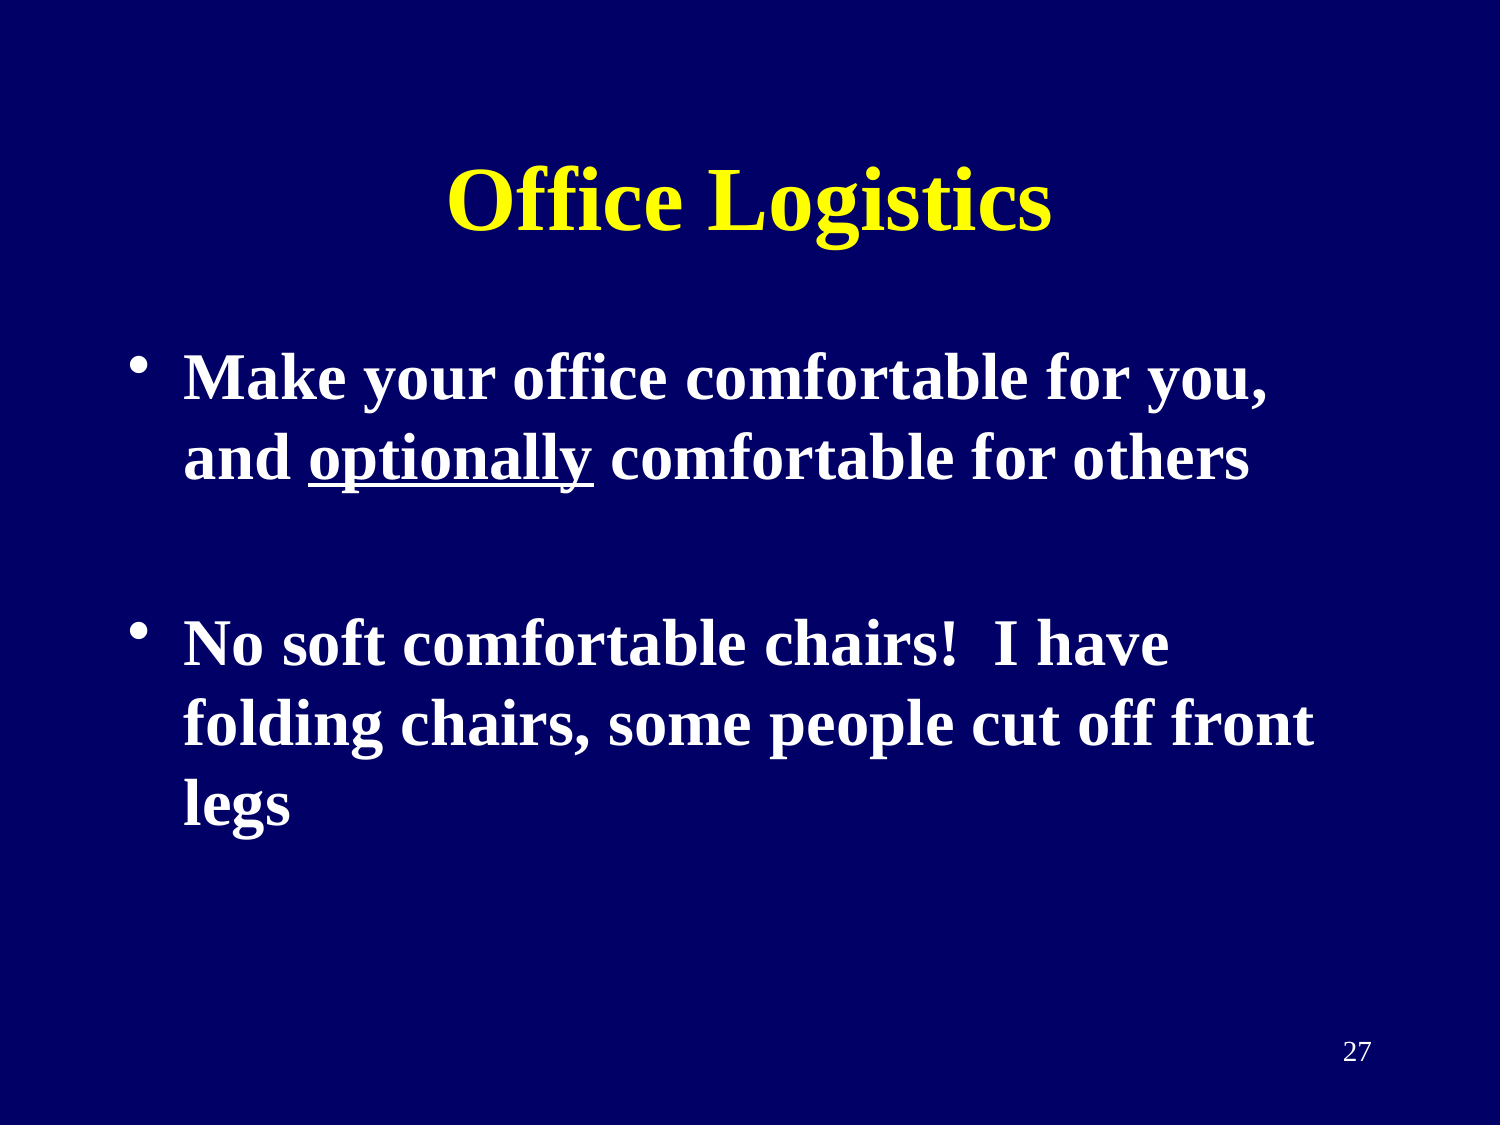

# Office Logistics
Make your office comfortable for you, and optionally comfortable for others

No soft comfortable chairs!  I have folding chairs, some people cut off front legs

27